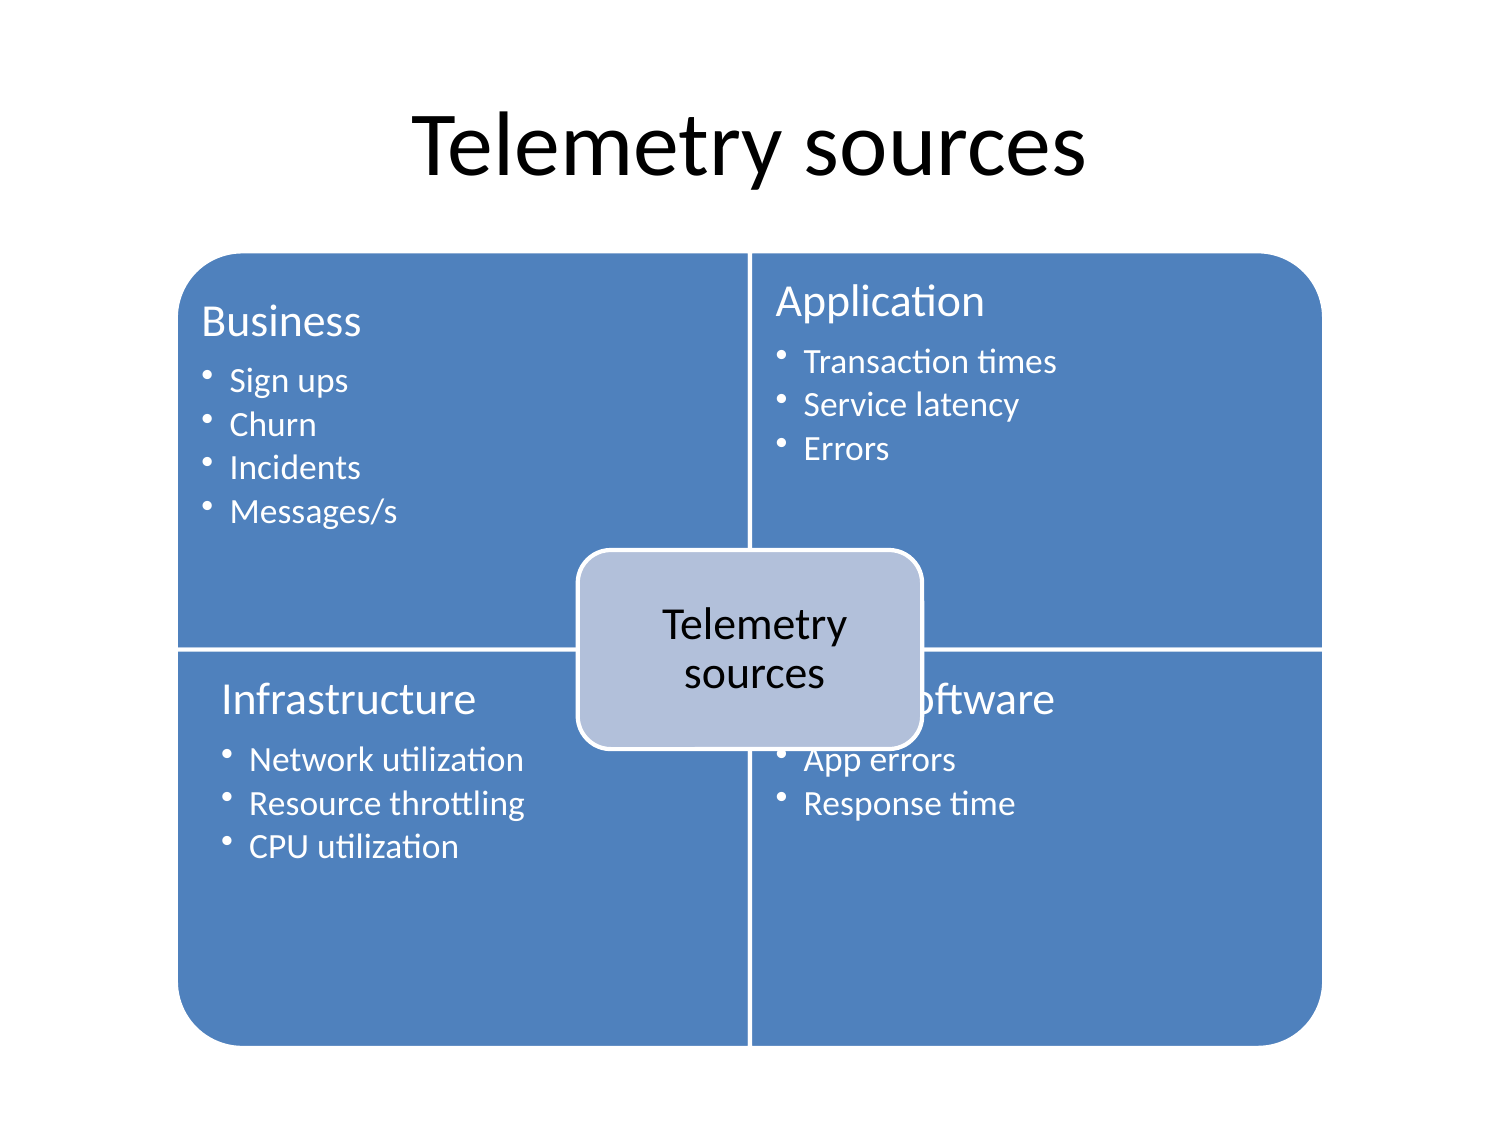

# Telemetry sources
Business
Sign ups
Churn
Incidents
Messages/s
Application
Transaction times
Service latency
Errors
Infrastructure
Network utilization
Resource throttling
CPU utilization
Client software
App errors
Response time
Telemetry sources